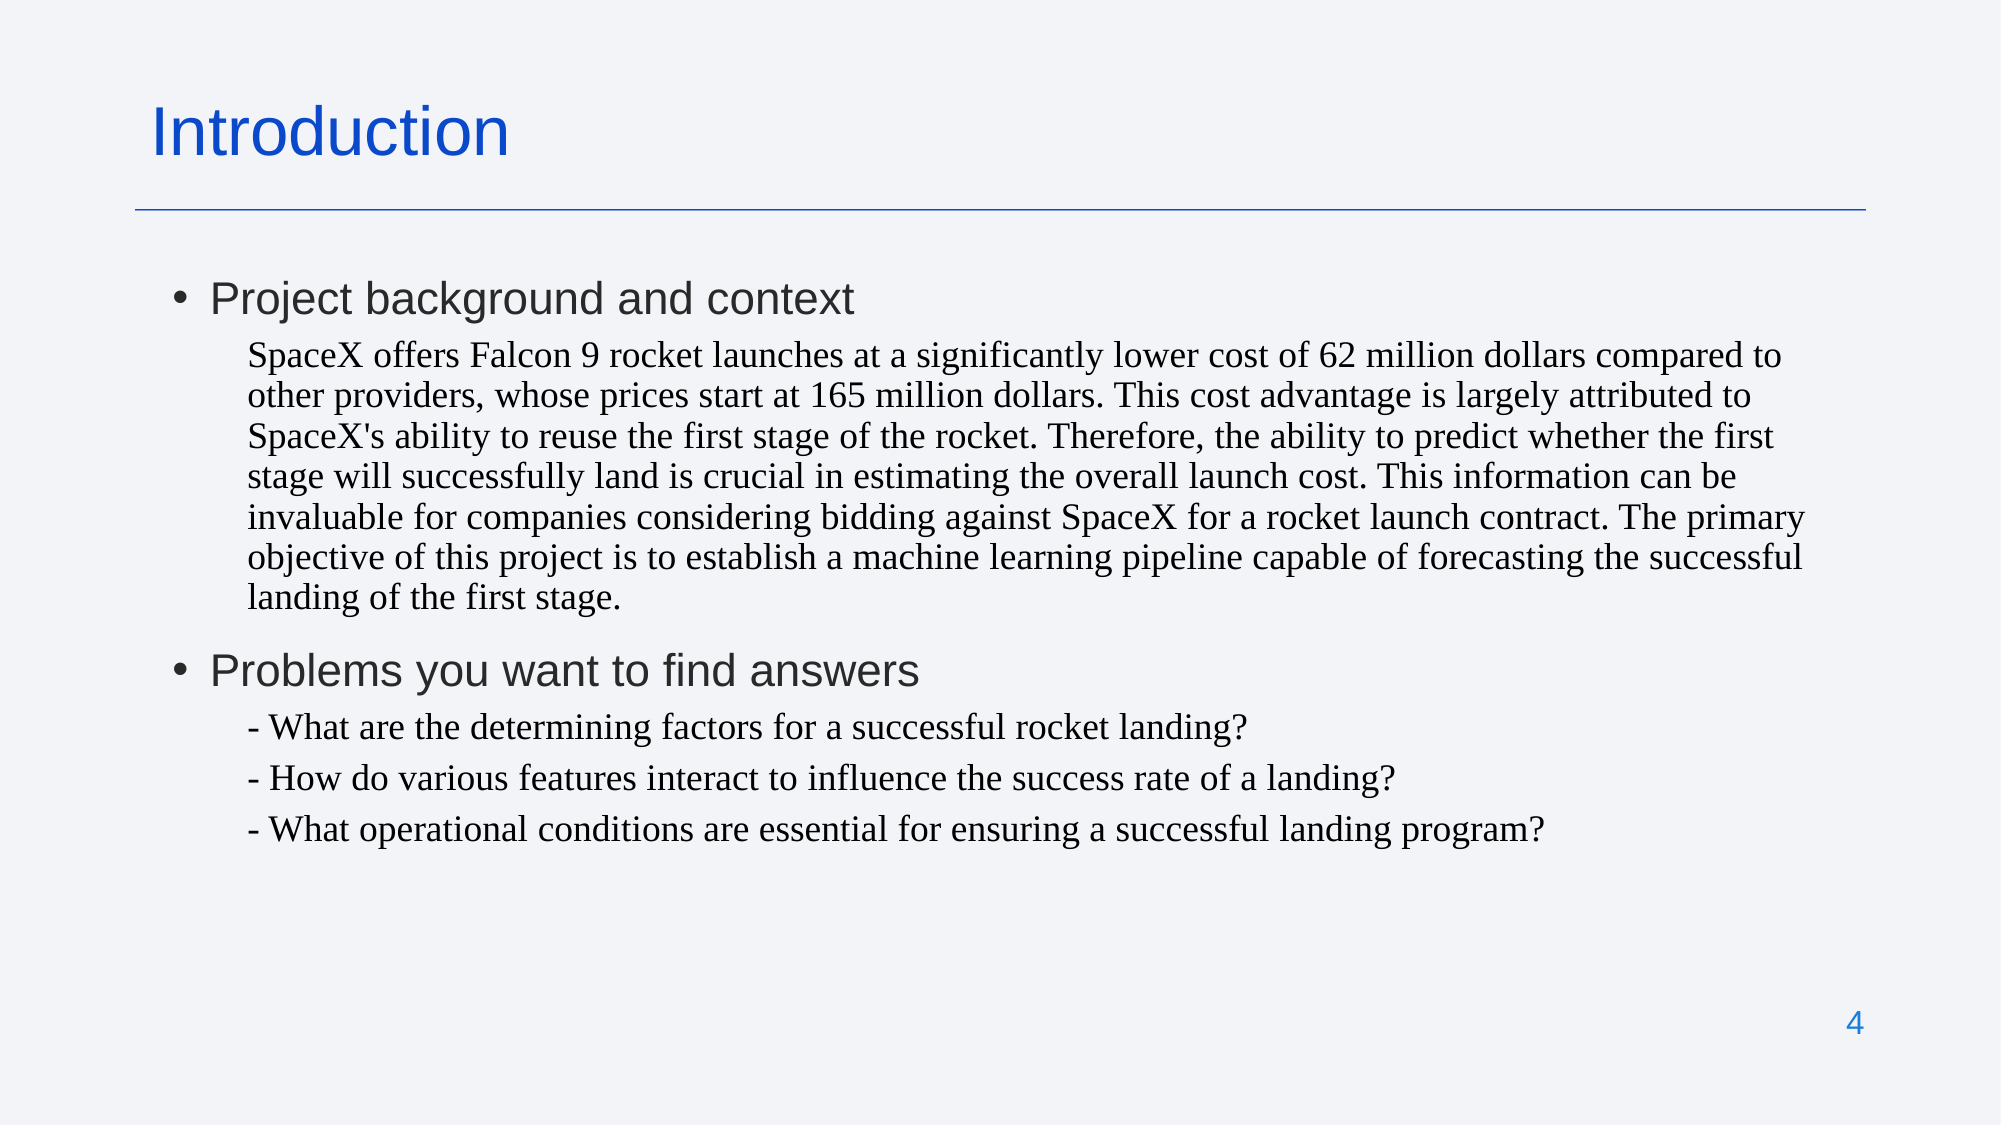

Introduction
Project background and context
SpaceX offers Falcon 9 rocket launches at a significantly lower cost of 62 million dollars compared to other providers, whose prices start at 165 million dollars. This cost advantage is largely attributed to SpaceX's ability to reuse the first stage of the rocket. Therefore, the ability to predict whether the first stage will successfully land is crucial in estimating the overall launch cost. This information can be invaluable for companies considering bidding against SpaceX for a rocket launch contract. The primary objective of this project is to establish a machine learning pipeline capable of forecasting the successful landing of the first stage.
Problems you want to find answers
- What are the determining factors for a successful rocket landing?
- How do various features interact to influence the success rate of a landing?
- What operational conditions are essential for ensuring a successful landing program?

4